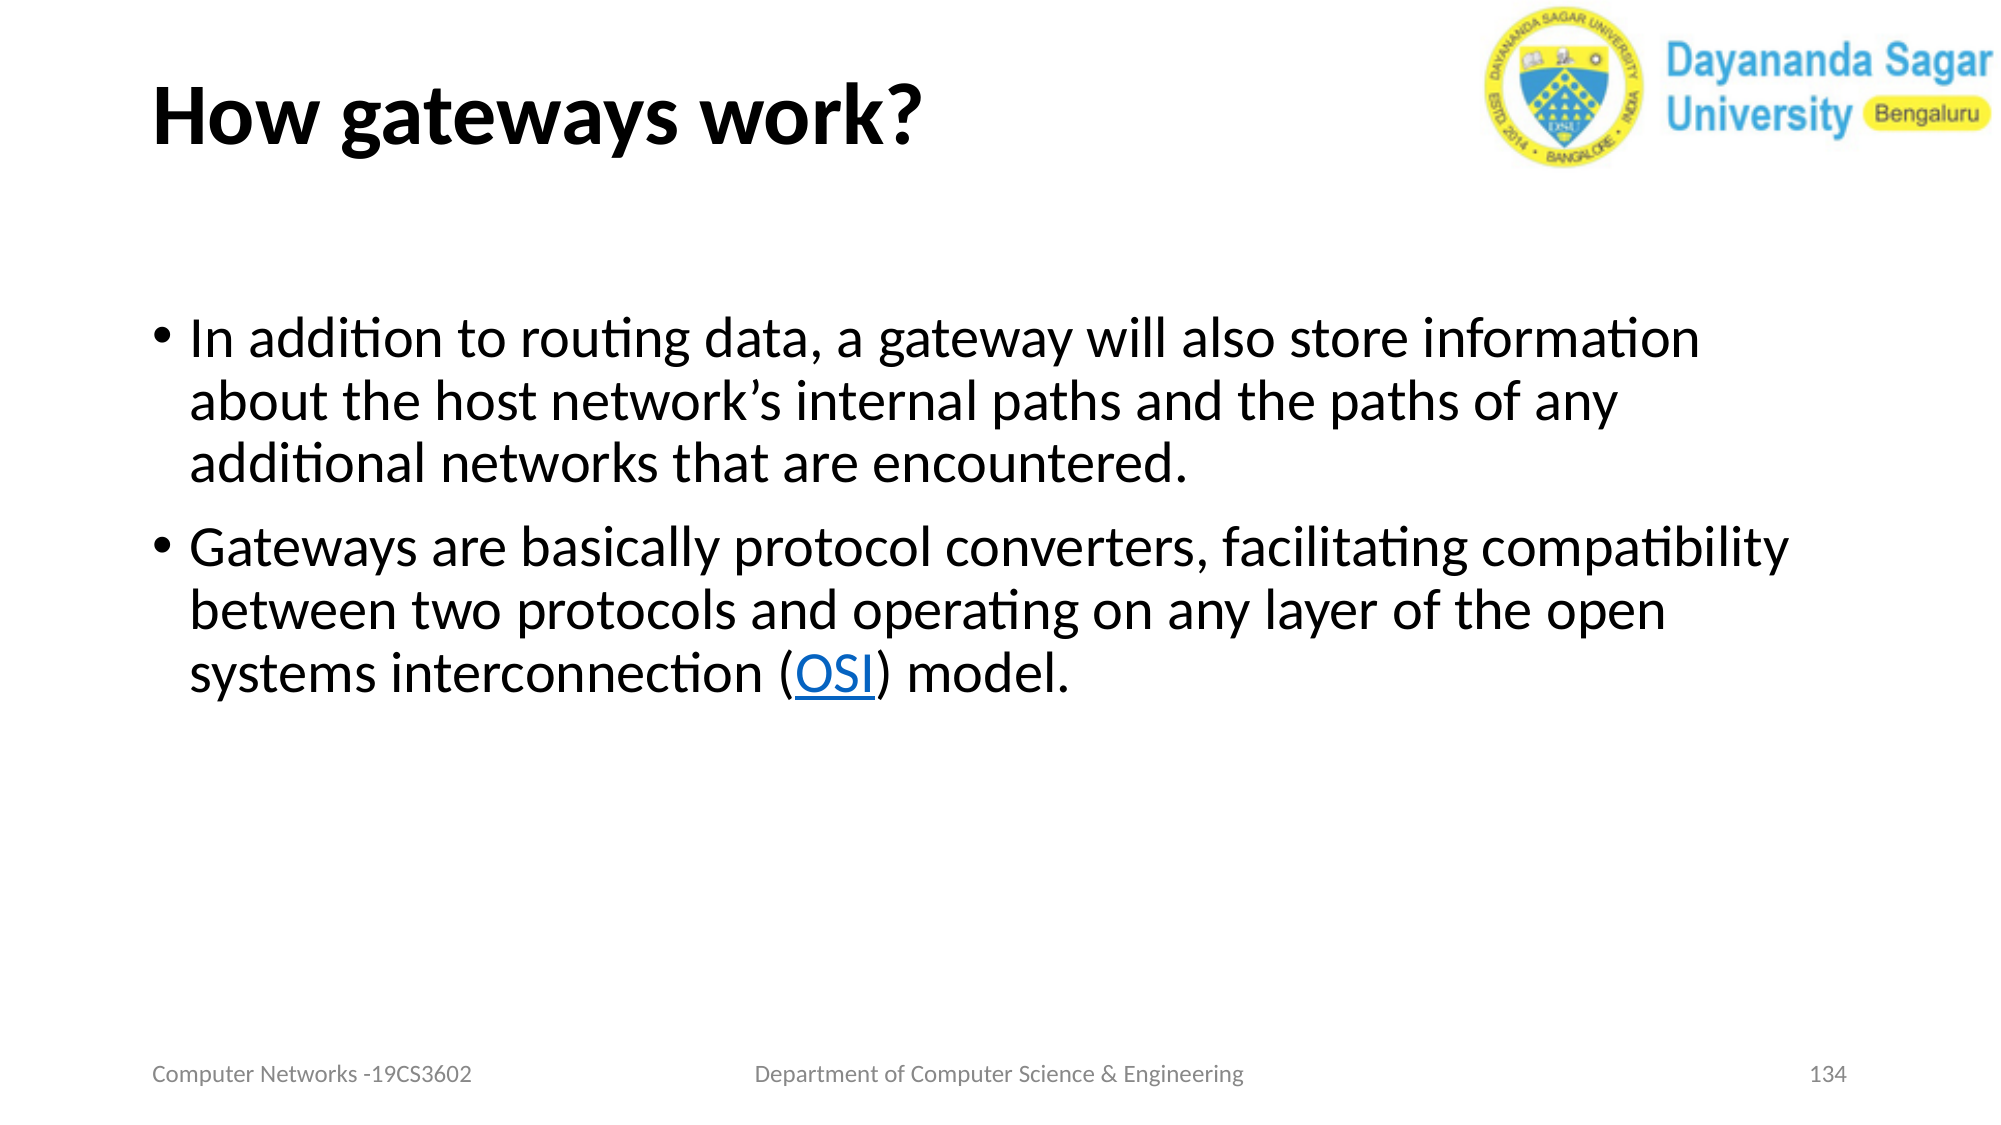

# How gateways work?
In addition to routing data, a gateway will also store information about the host network’s internal paths and the paths of any additional networks that are encountered.
Gateways are basically protocol converters, facilitating compatibility between two protocols and operating on any layer of the open systems interconnection (OSI) model.
Computer Networks -19CS3602
Department of Computer Science & Engineering
134